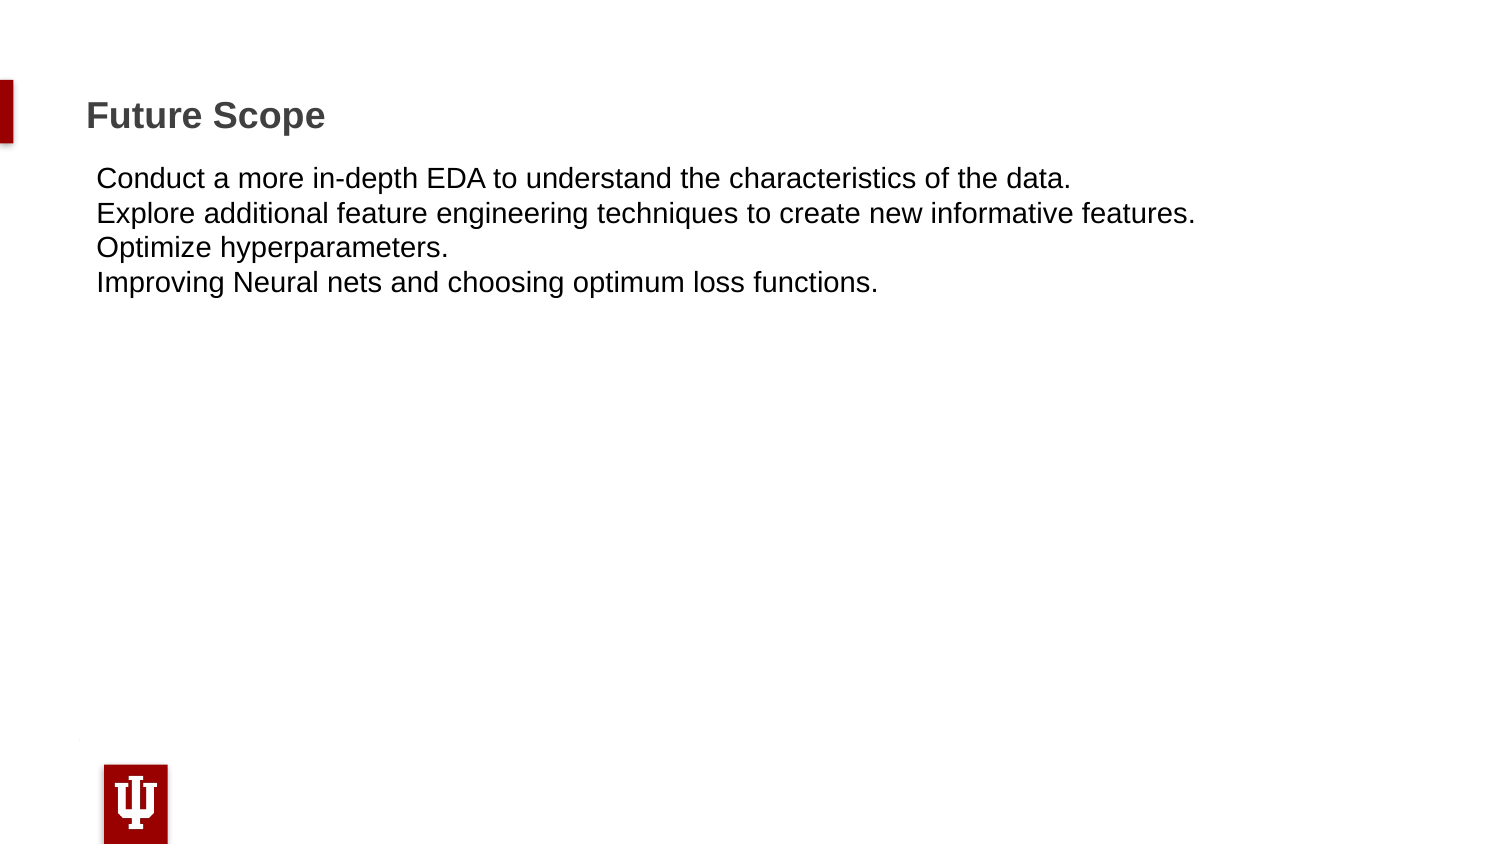

# Future Scope
Conduct a more in-depth EDA to understand the characteristics of the data.
Explore additional feature engineering techniques to create new informative features.
Optimize hyperparameters.
Improving Neural nets and choosing optimum loss functions.